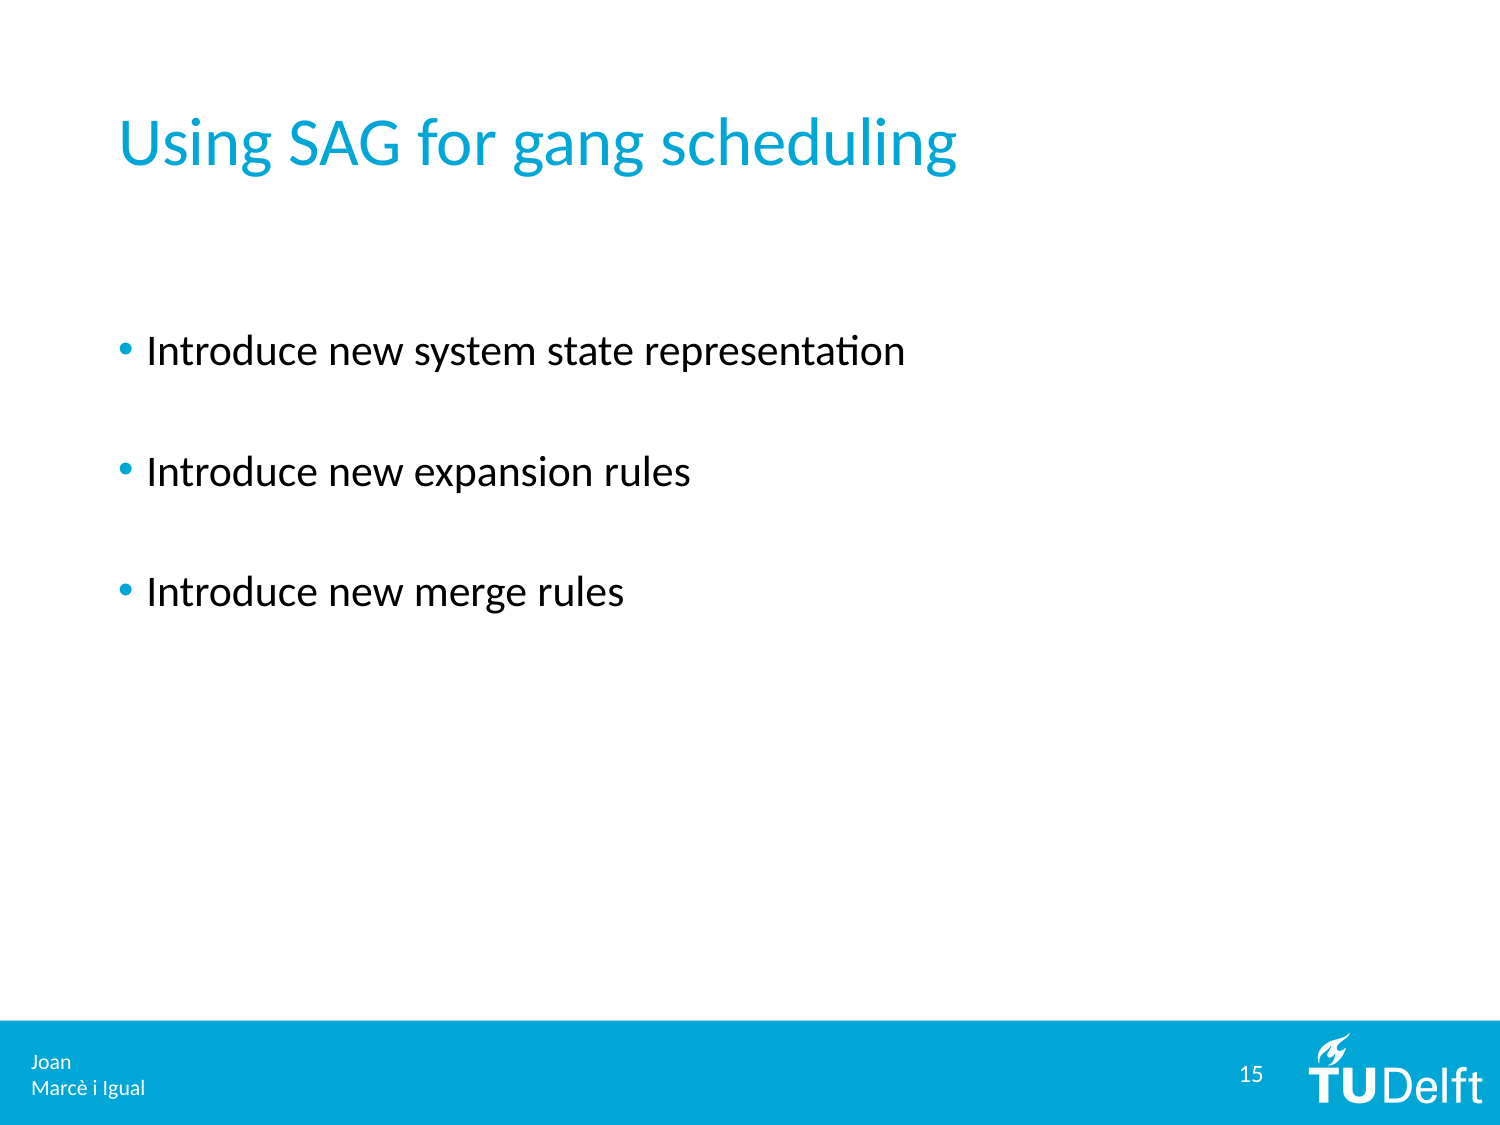

# Using SAG for gang scheduling
Introduce new system state representation
Introduce new expansion rules
Introduce new merge rules
15